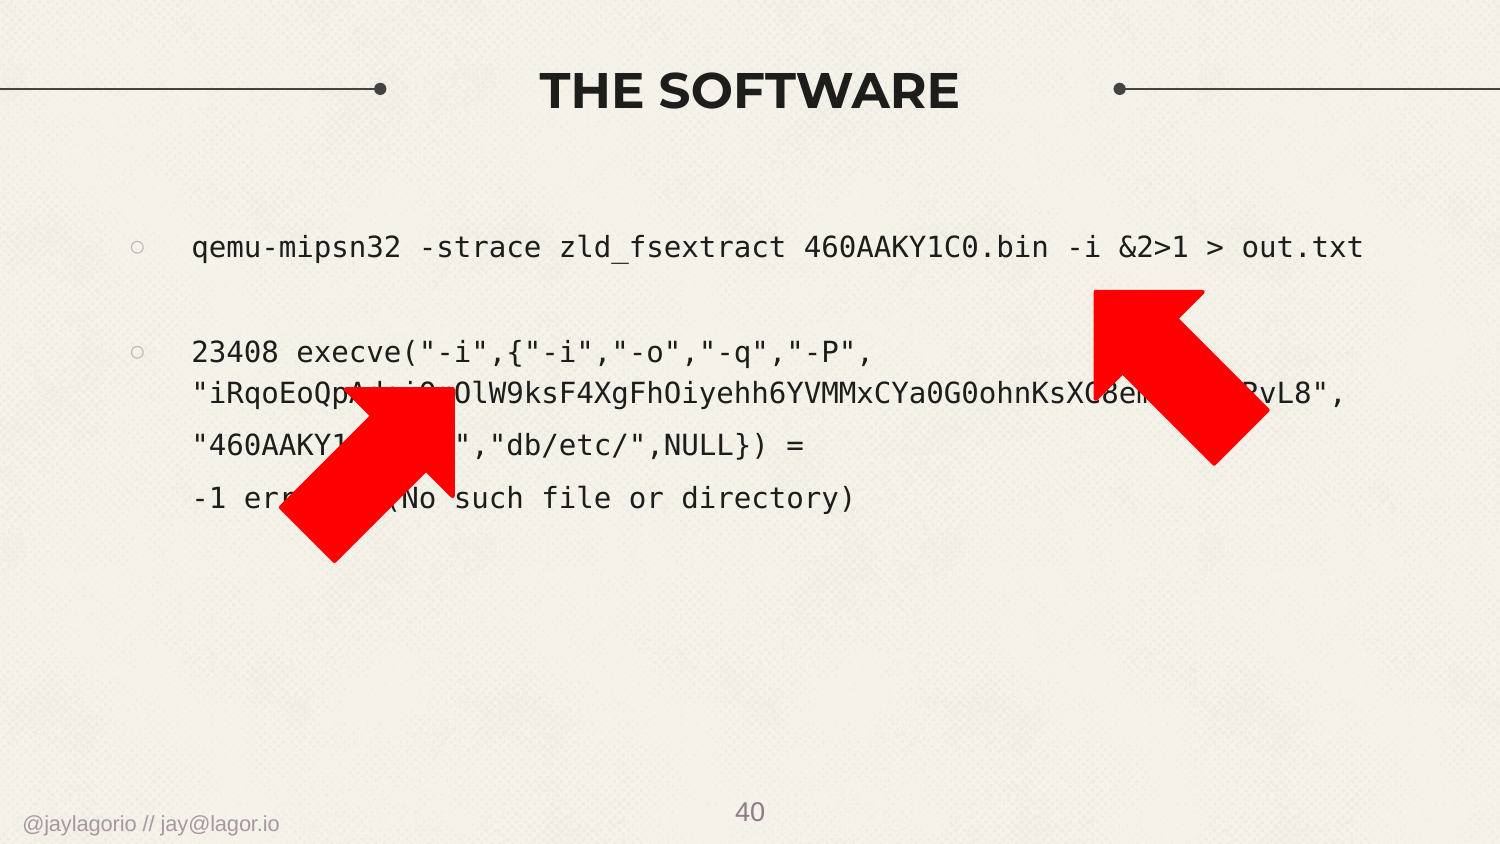

# The Software
qemu-mipsn32 -strace zld_fsextract 460AAKY1C0.bin -i &2>1 > out.txt

23408 execve("-i",{"-i","-o","-q","-P", "iRqoEoQpAdoiQmOlW9ksF4XgFhOiyehh6YVMMxCYa0G0ohnKsXC8emqvTFdRvL8",
"460AAKY1C0.bin","db/etc/",NULL}) =
-1 errno=2 (No such file or directory)

40
@jaylagorio // jay@lagor.io